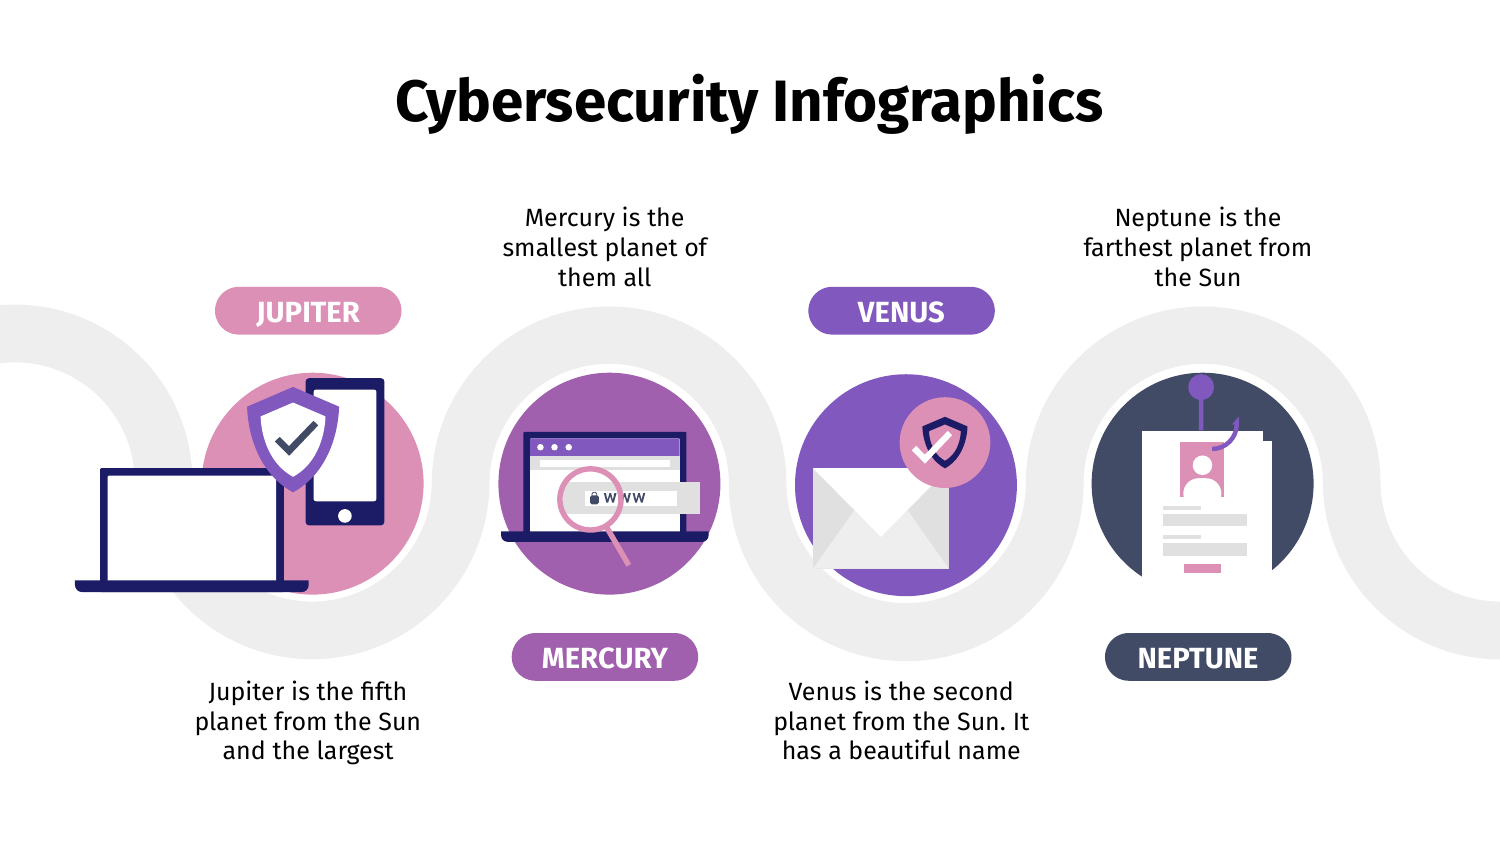

# Cybersecurity Infographics
Mercury is the smallest planet of them all
MERCURY
Neptune is the farthest planet from the Sun
NEPTUNE
JUPITER
Jupiter is the fifth planet from the Sun and the largest
VENUS
Venus is the second planet from the Sun. It has a beautiful name